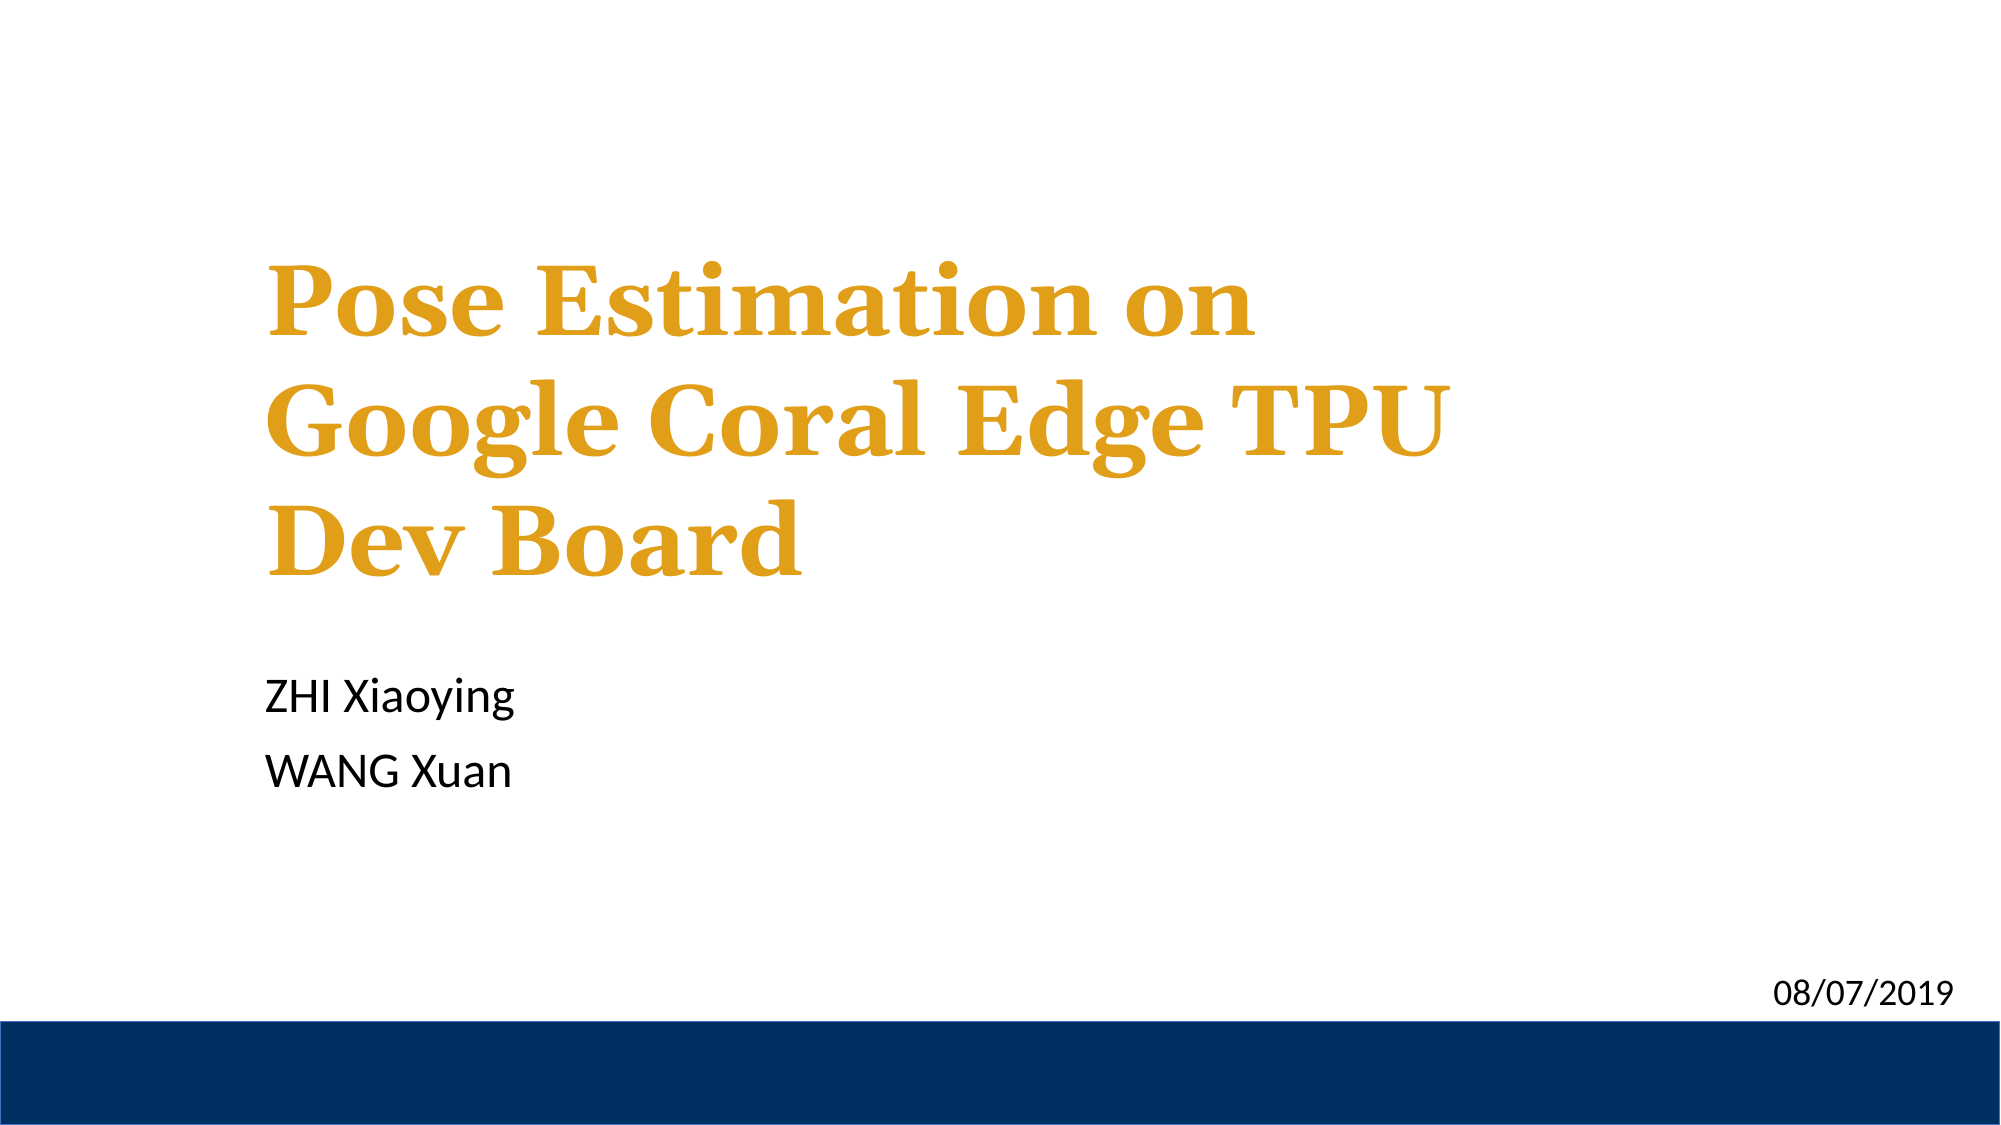

# Pose Estimation on Google Coral Edge TPU Dev Board
ZHI Xiaoying
WANG Xuan
08/07/2019